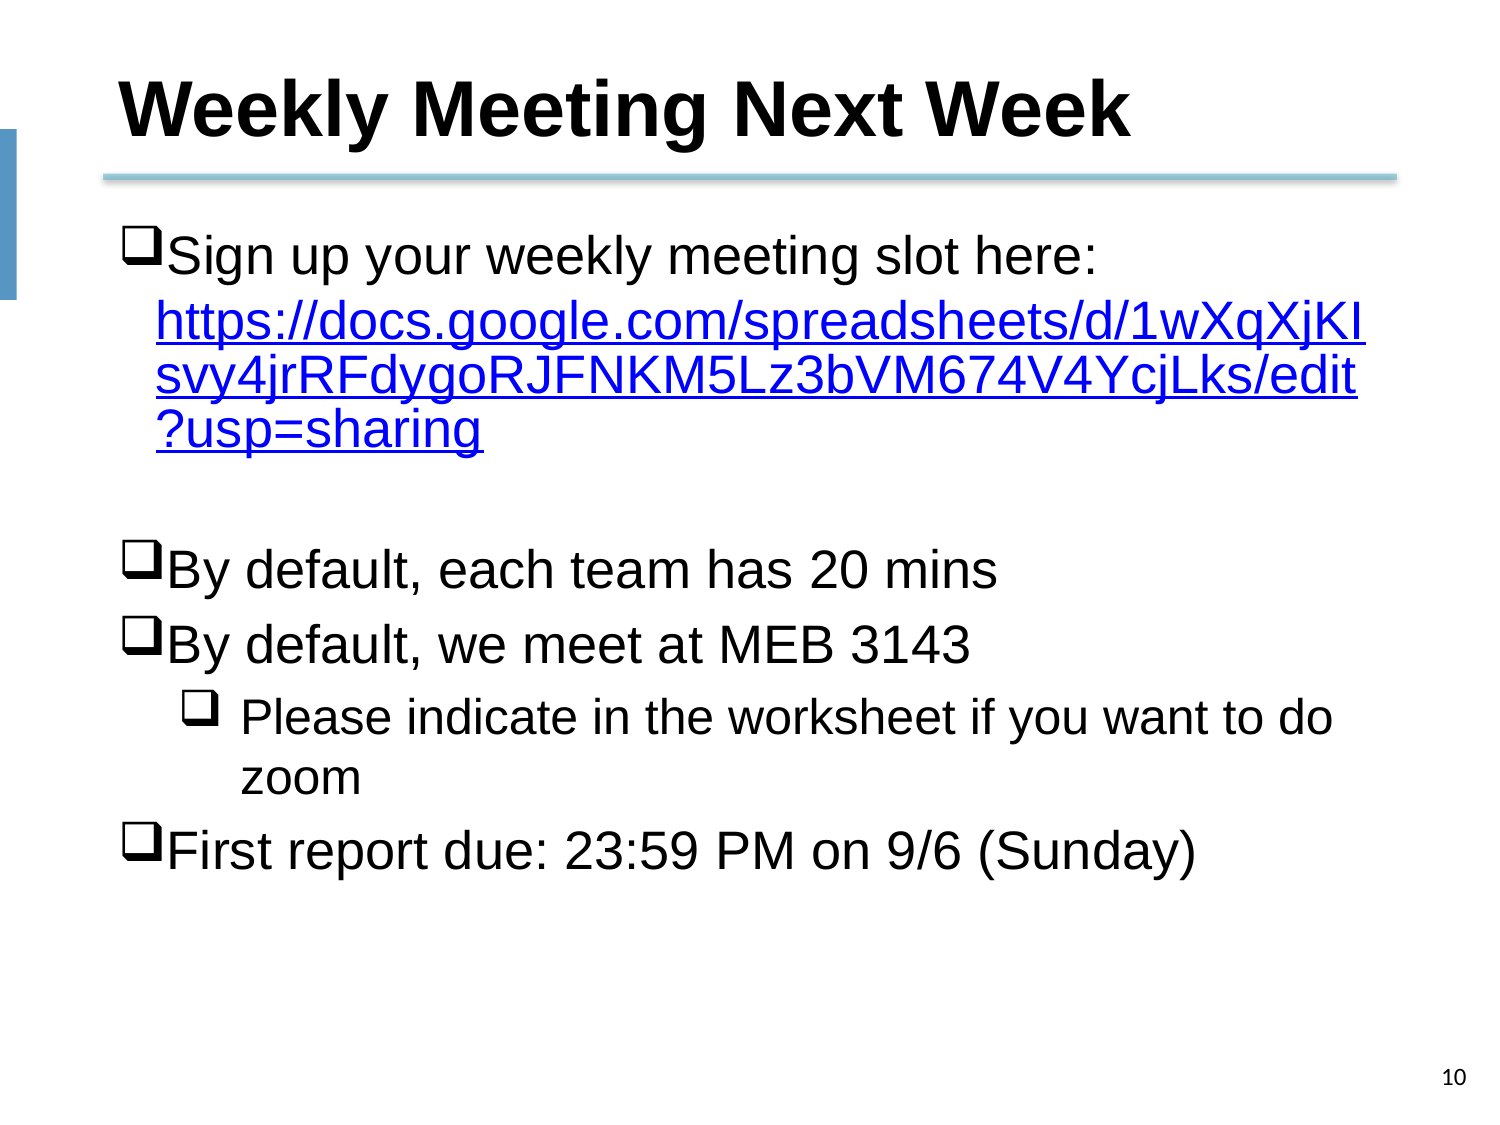

# Weekly Meeting Next Week
Sign up your weekly meeting slot here: https://docs.google.com/spreadsheets/d/1wXqXjKIsvy4jrRFdygoRJFNKM5Lz3bVM674V4YcjLks/edit?usp=sharing
By default, each team has 20 mins
By default, we meet at MEB 3143
Please indicate in the worksheet if you want to do zoom
First report due: 23:59 PM on 9/6 (Sunday)
10